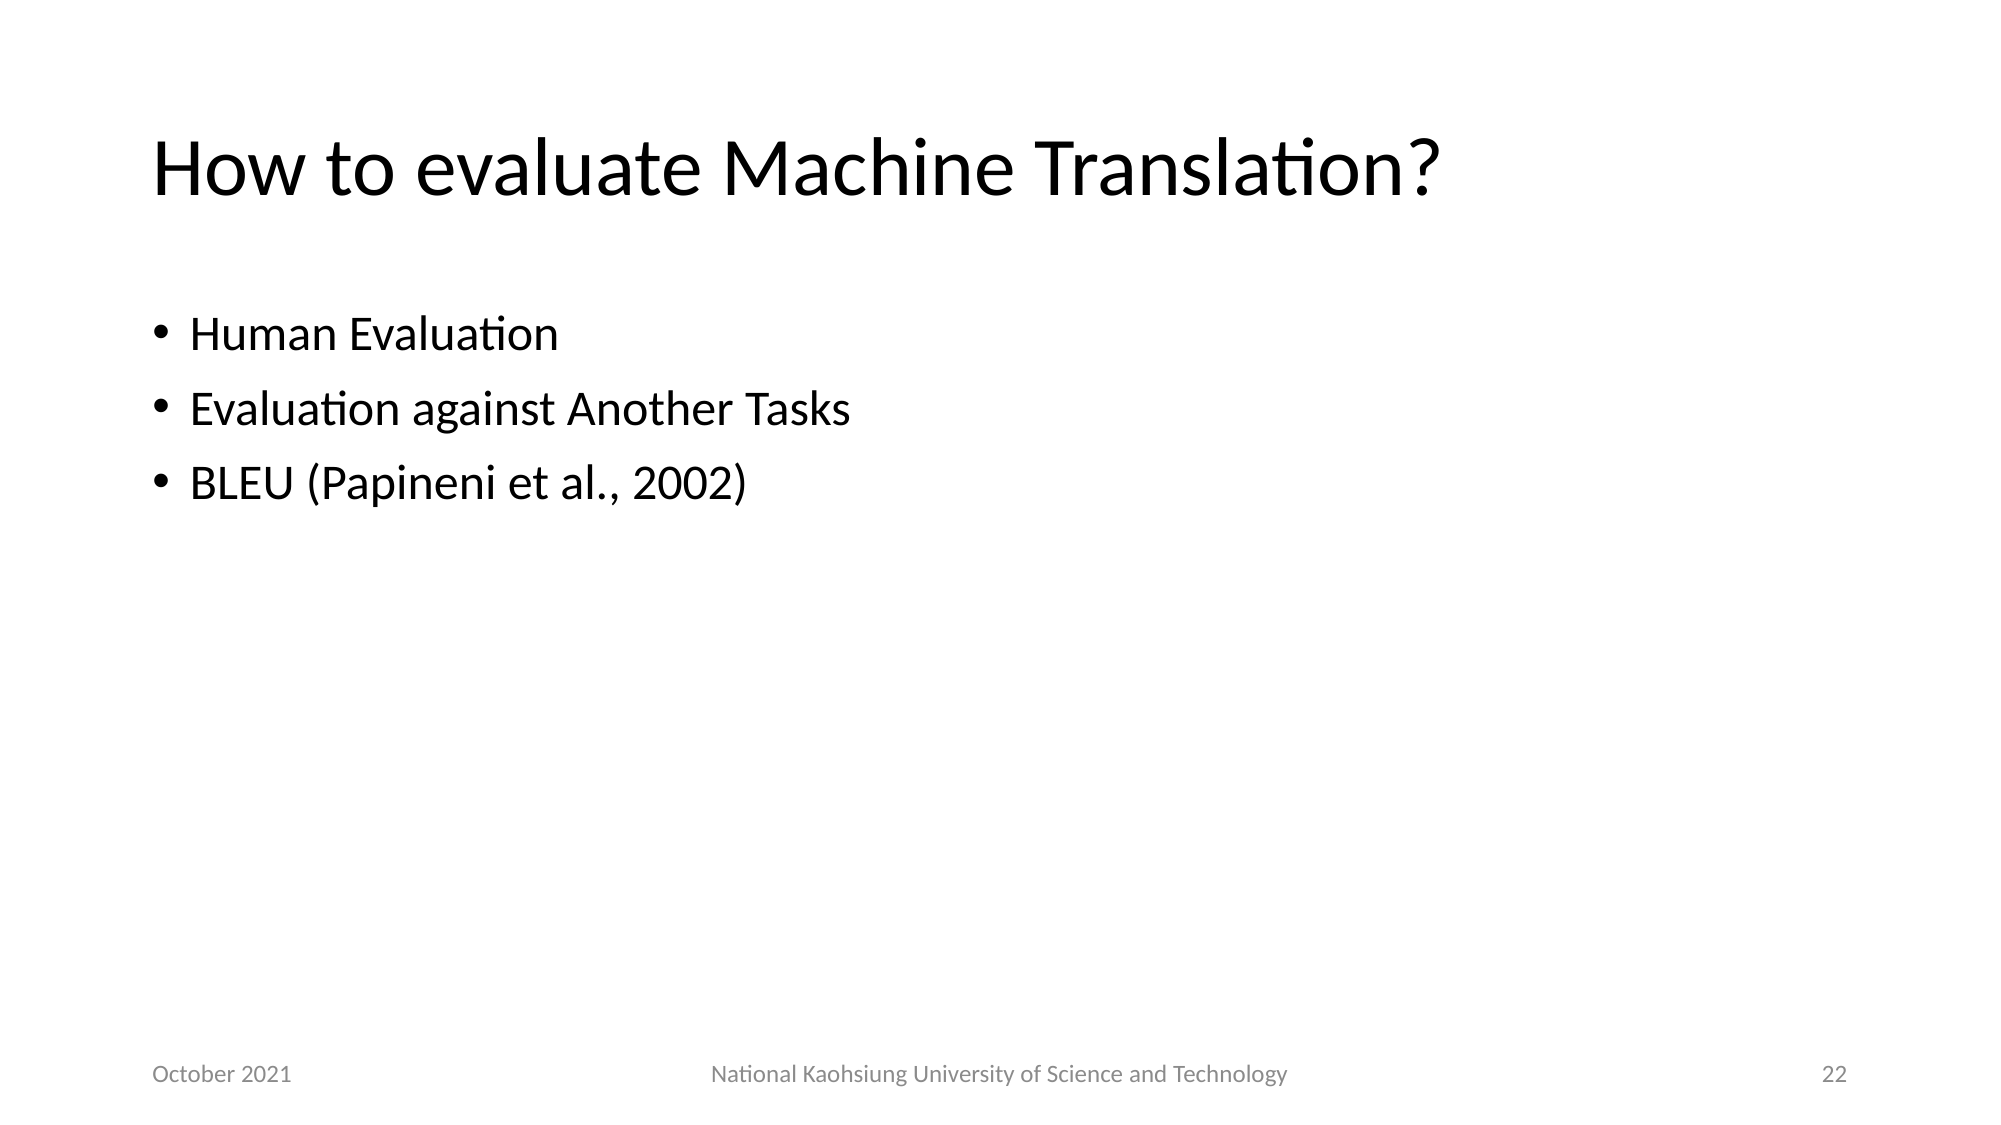

# How to evaluate Machine Translation?
Human Evaluation
Evaluation against Another Tasks
BLEU (Papineni et al., 2002)
October 2021
National Kaohsiung University of Science and Technology
22